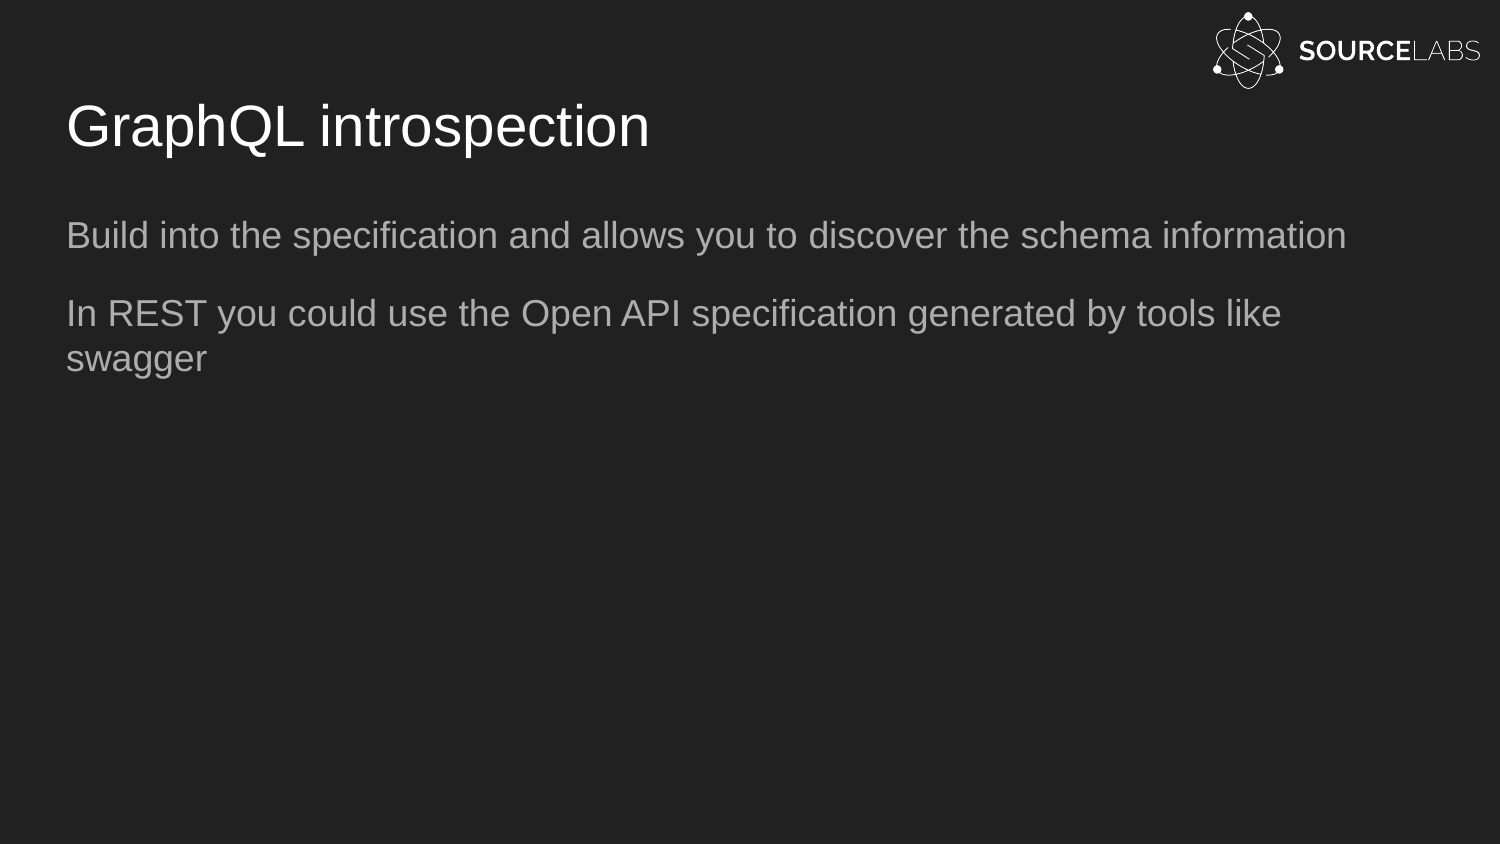

# GraphQL introspection
Build into the specification and allows you to discover the schema information
In REST you could use the Open API specification generated by tools like swagger